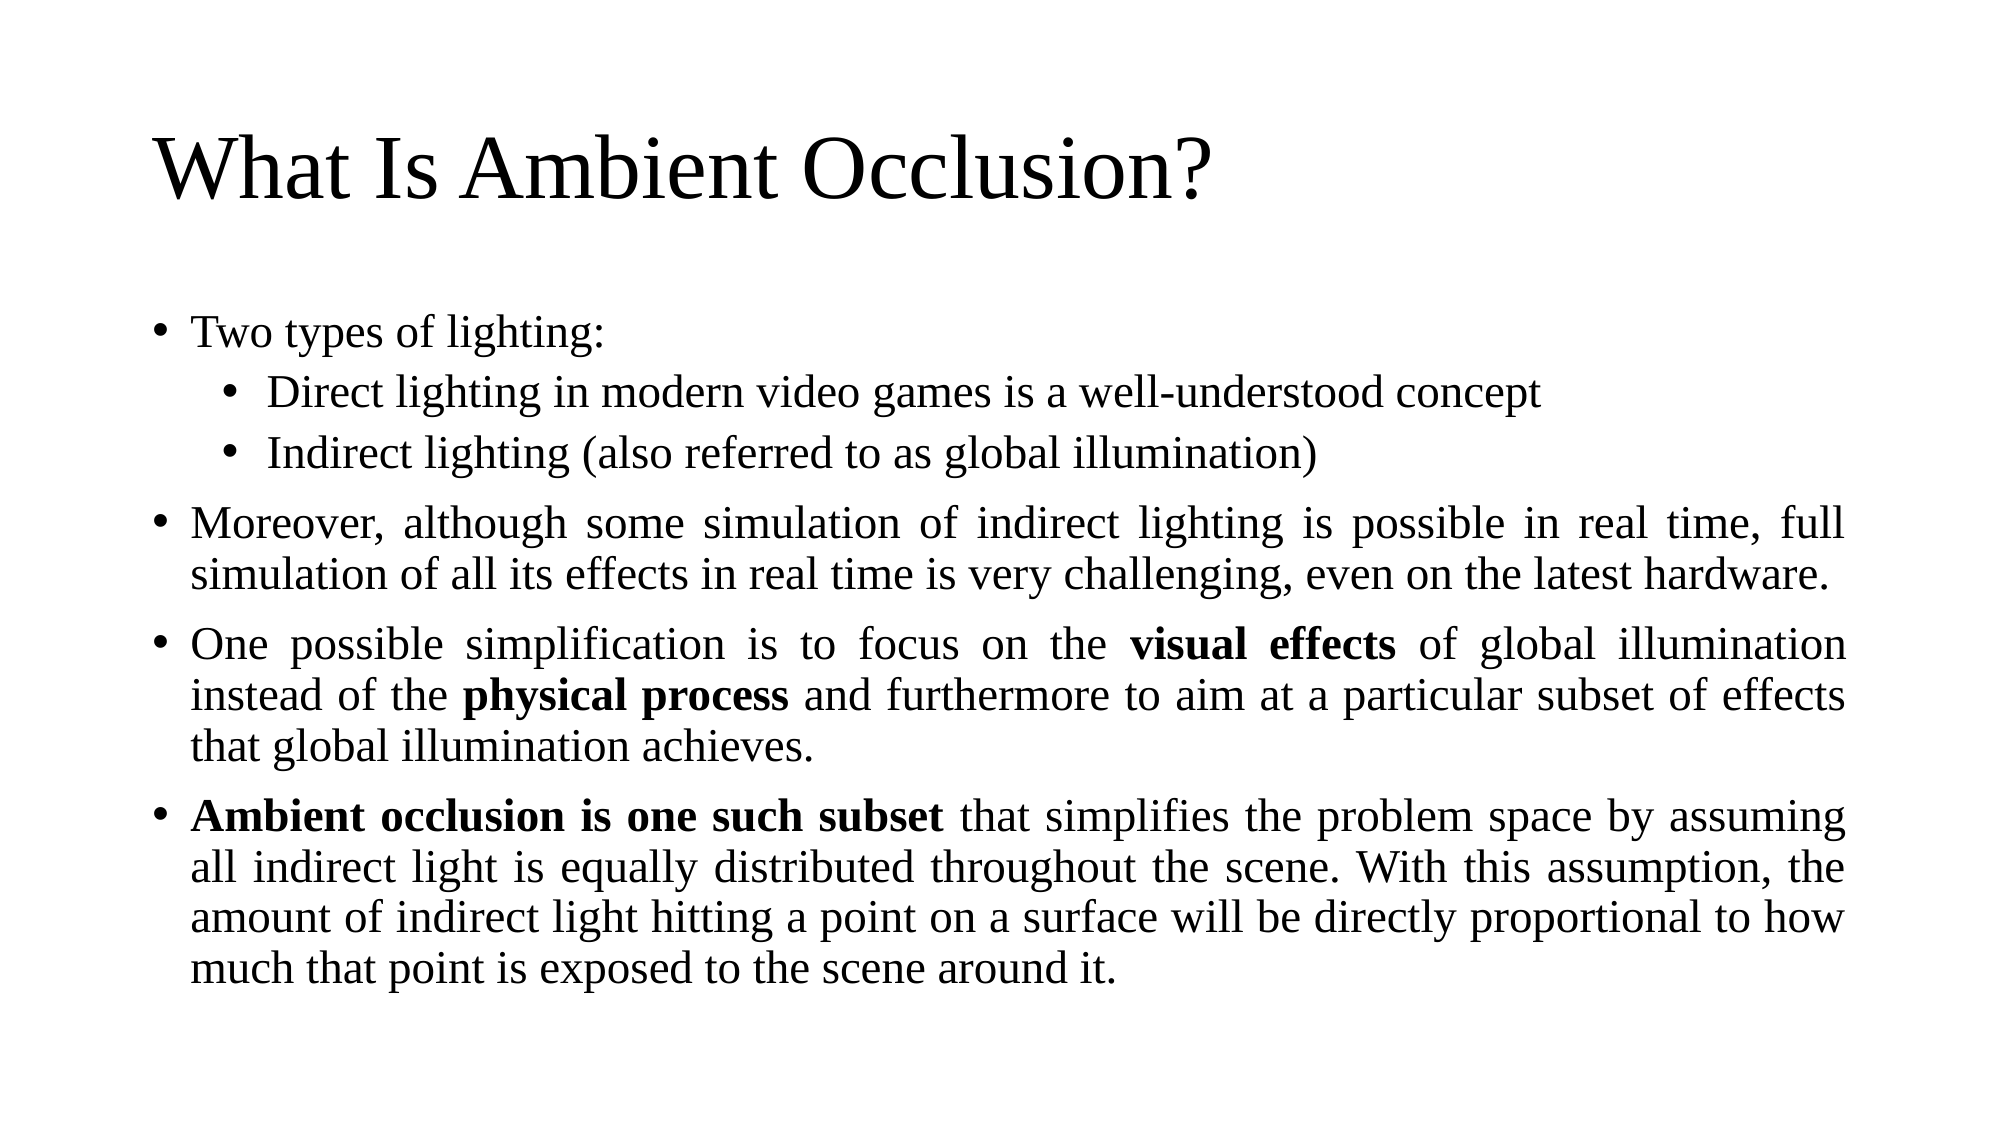

# What Is Ambient Occlusion?
Two types of lighting:
Direct lighting in modern video games is a well-understood concept
Indirect lighting (also referred to as global illumination)
Moreover, although some simulation of indirect lighting is possible in real time, full simulation of all its effects in real time is very challenging, even on the latest hardware.
One possible simplification is to focus on the visual effects of global illumination instead of the physical process and furthermore to aim at a particular subset of effects that global illumination achieves.
Ambient occlusion is one such subset that simplifies the problem space by assuming all indirect light is equally distributed throughout the scene. With this assumption, the amount of indirect light hitting a point on a surface will be directly proportional to how much that point is exposed to the scene around it.